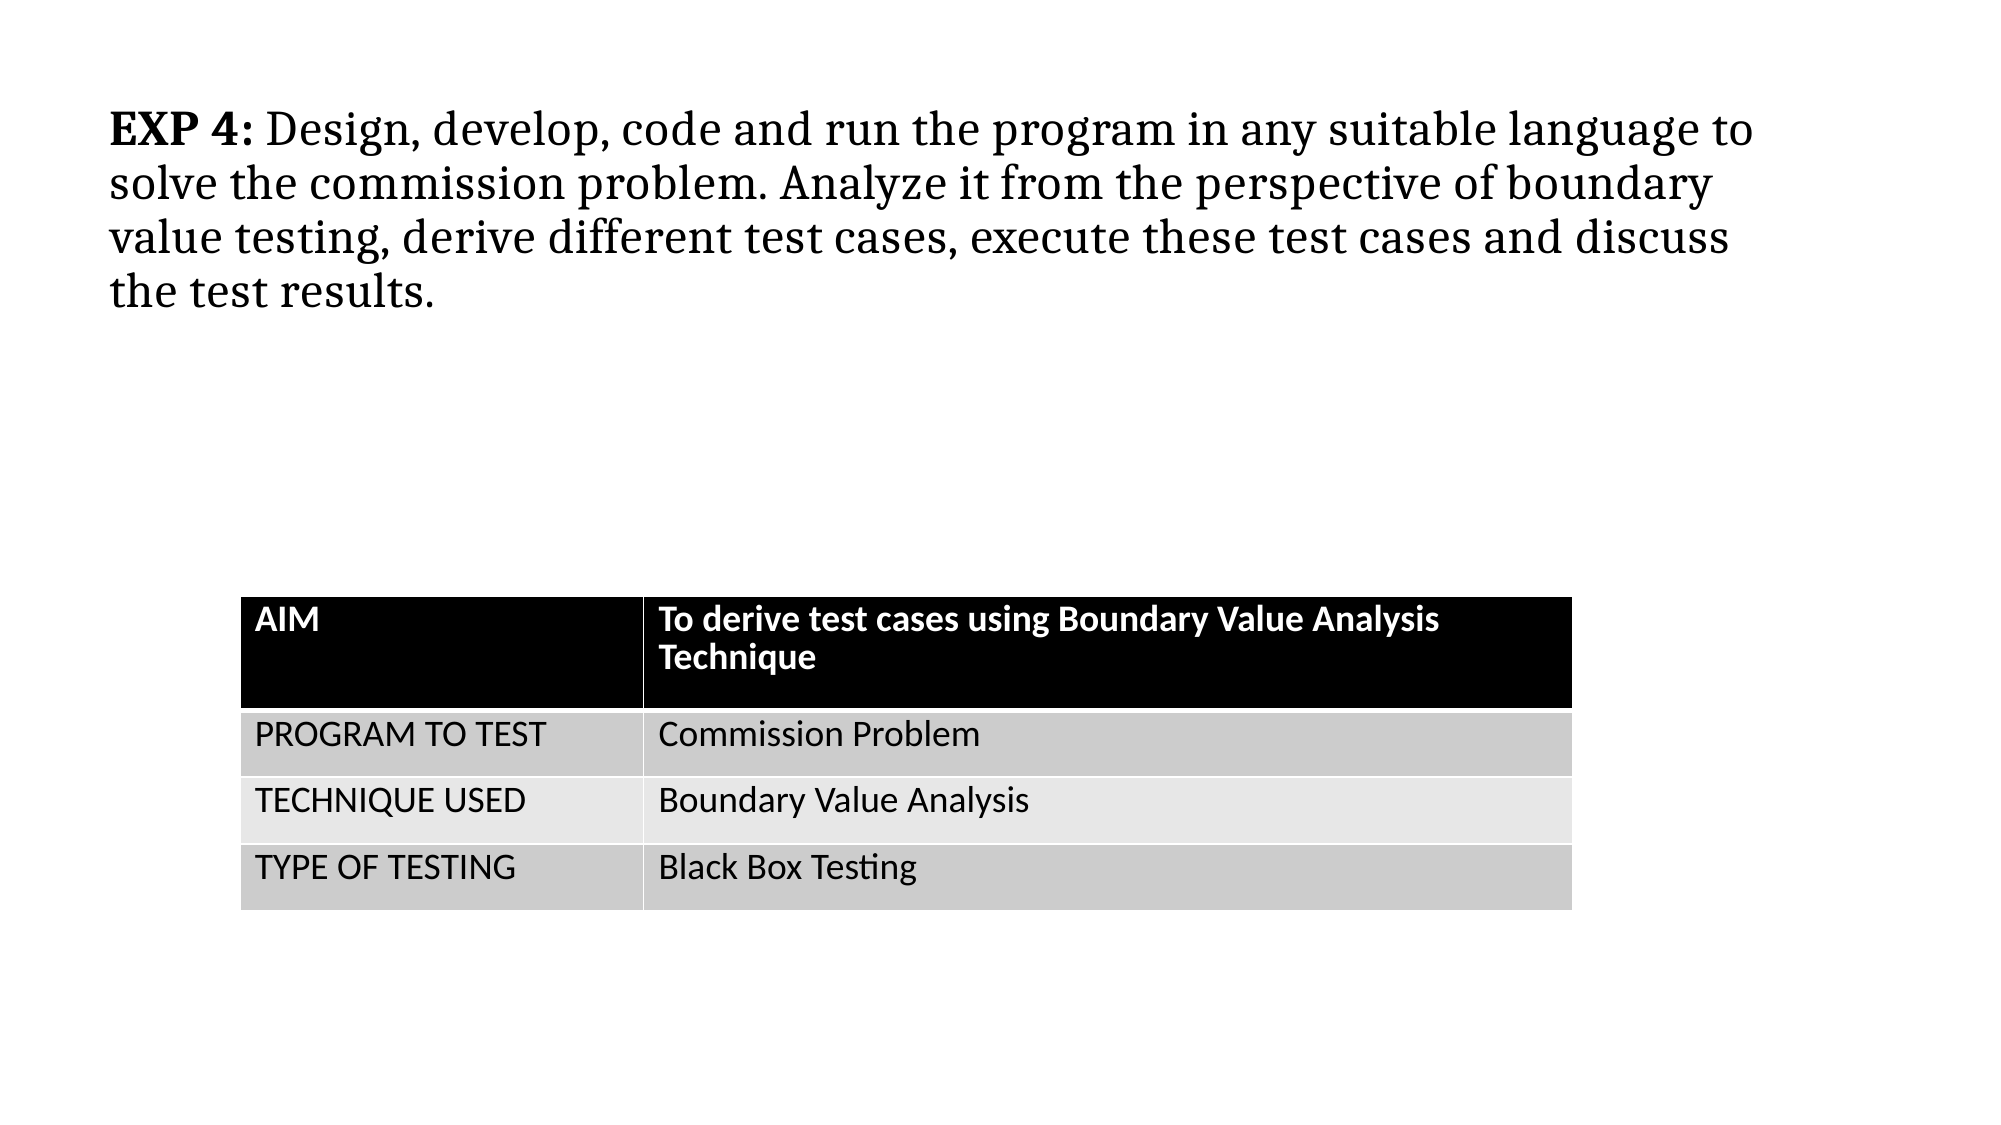

EXP 4: Design, develop, code and run the program in any suitable language to solve the commission problem. Analyze it from the perspective of boundary value testing, derive different test cases, execute these test cases and discuss the test results.
| AIM | To derive test cases using Boundary Value Analysis Technique |
| --- | --- |
| PROGRAM TO TEST | Commission Problem |
| TECHNIQUE USED | Boundary Value Analysis |
| TYPE OF TESTING | Black Box Testing |